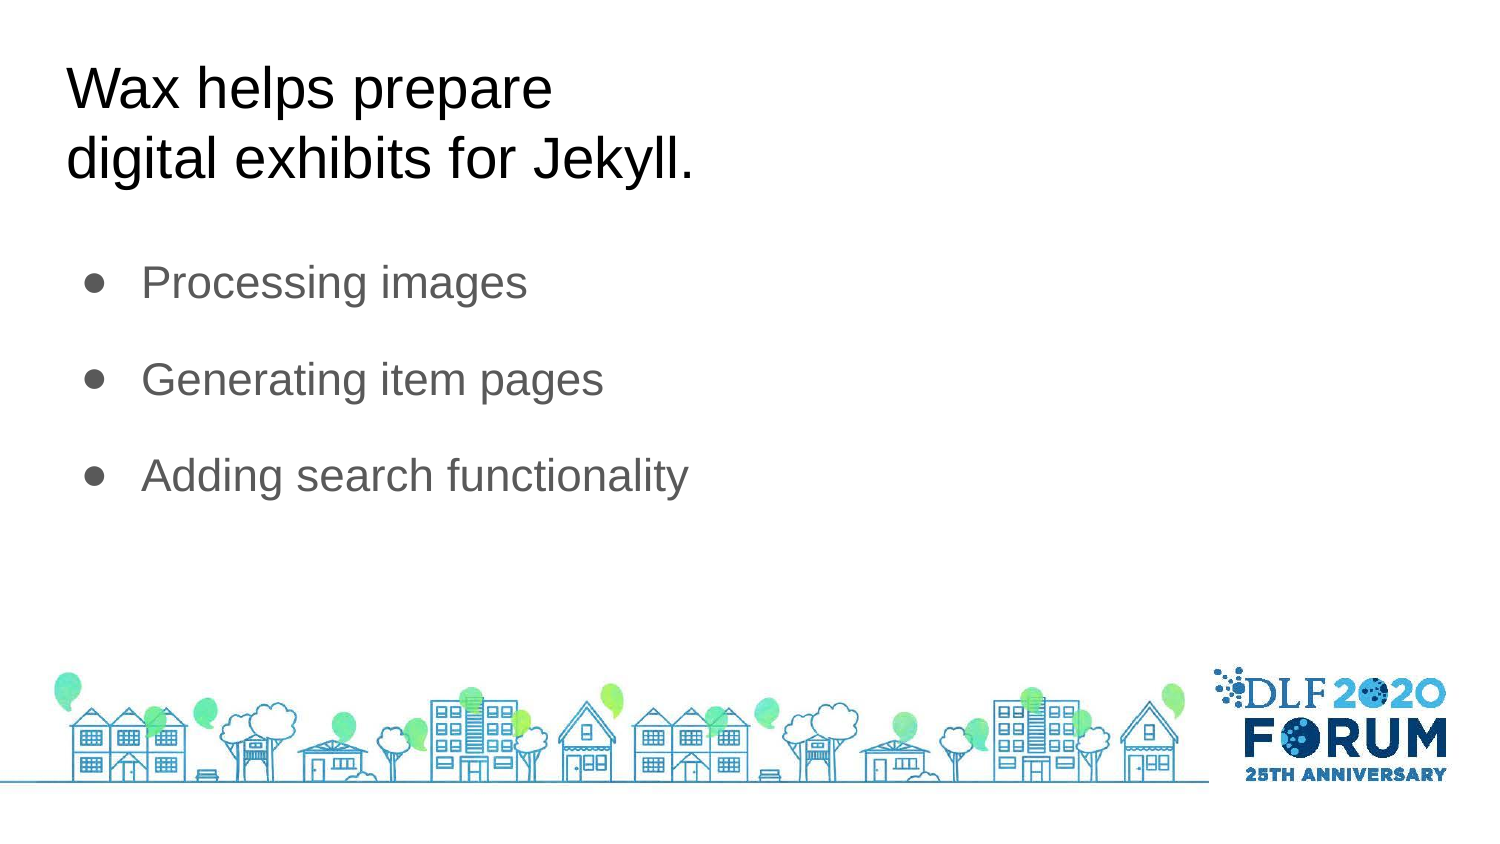

# Wax helps prepare digital exhibits for Jekyll.
Processing images
Generating item pages
Adding search functionality